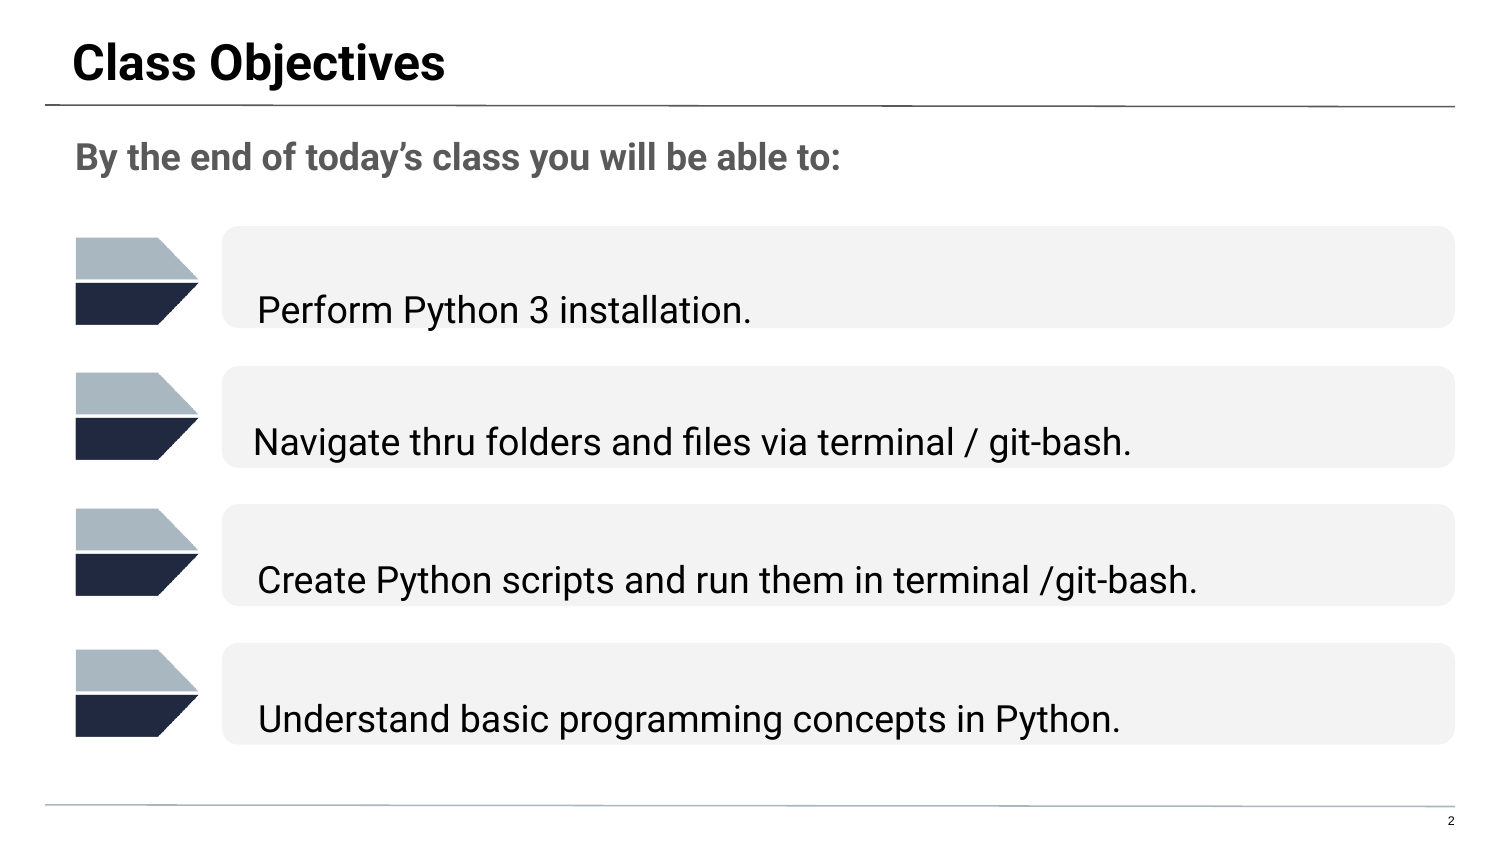

# Class Objectives
By the end of today’s class you will be able to:
Perform Python 3 installation.
Navigate thru folders and files via terminal / git-bash.
Create Python scripts and run them in terminal /git-bash.
  Understand basic programming concepts in Python.

2